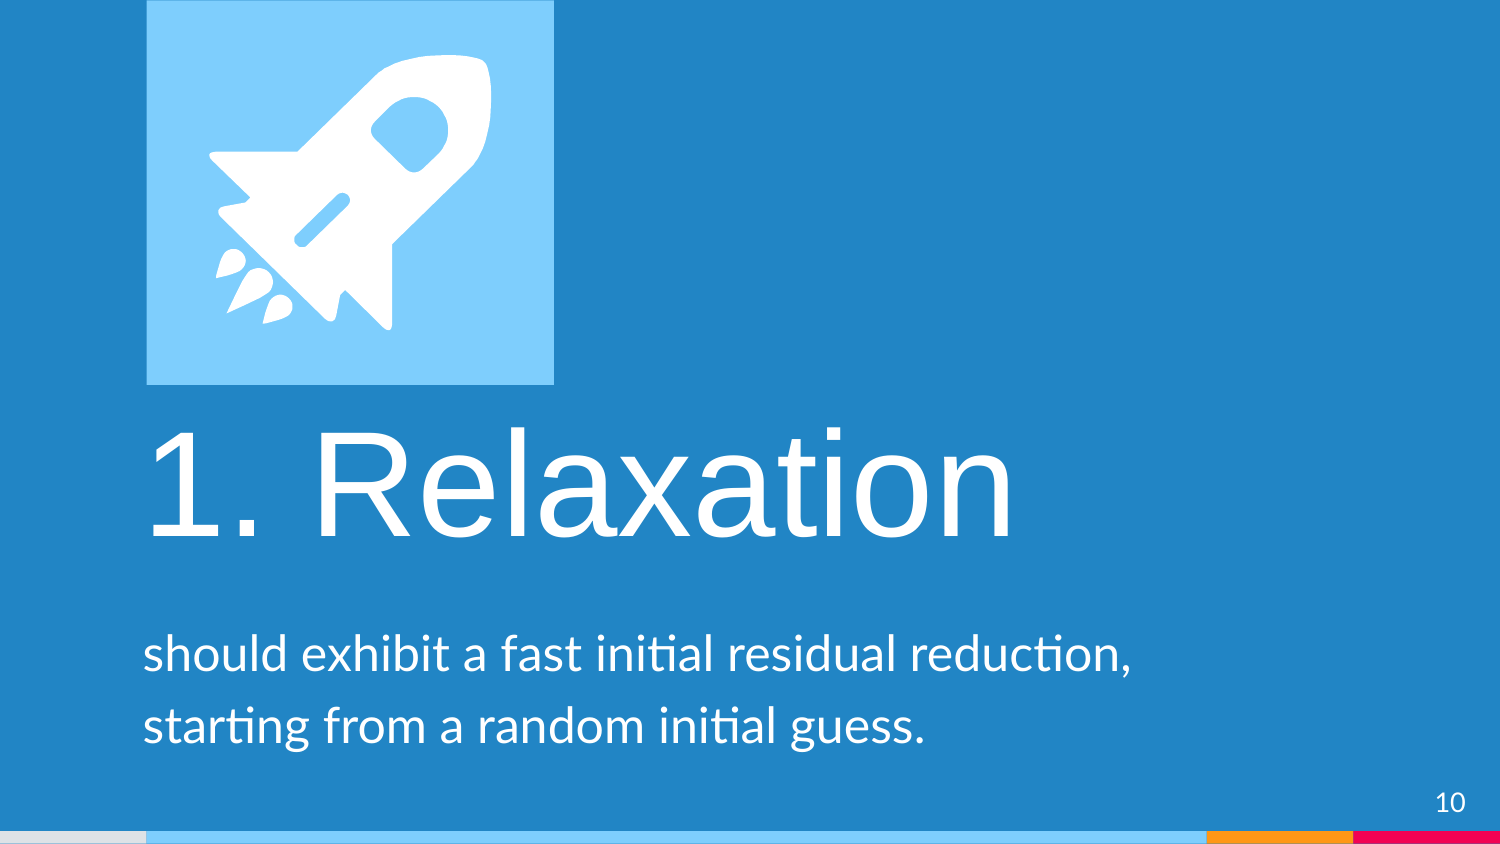

1. Relaxation
should exhibit a fast initial residual reduction,
starting from a random initial guess.
10